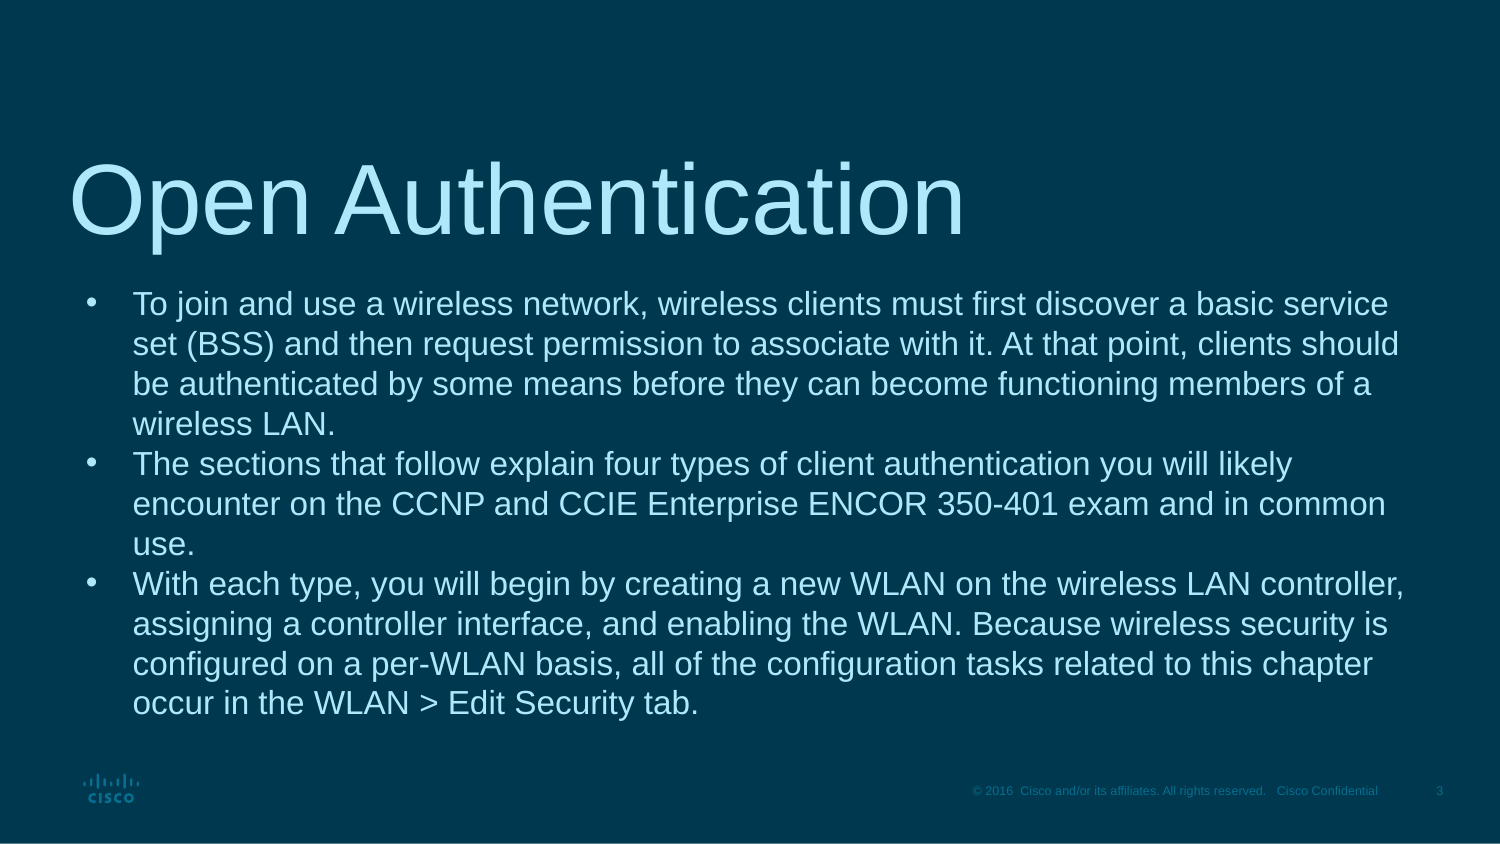

# Open Authentication
To join and use a wireless network, wireless clients must first discover a basic service set (BSS) and then request permission to associate with it. At that point, clients should be authenticated by some means before they can become functioning members of a wireless LAN.
The sections that follow explain four types of client authentication you will likely encounter on the CCNP and CCIE Enterprise ENCOR 350-401 exam and in common use.
With each type, you will begin by creating a new WLAN on the wireless LAN controller, assigning a controller interface, and enabling the WLAN. Because wireless security is configured on a per-WLAN basis, all of the configuration tasks related to this chapter occur in the WLAN > Edit Security tab.